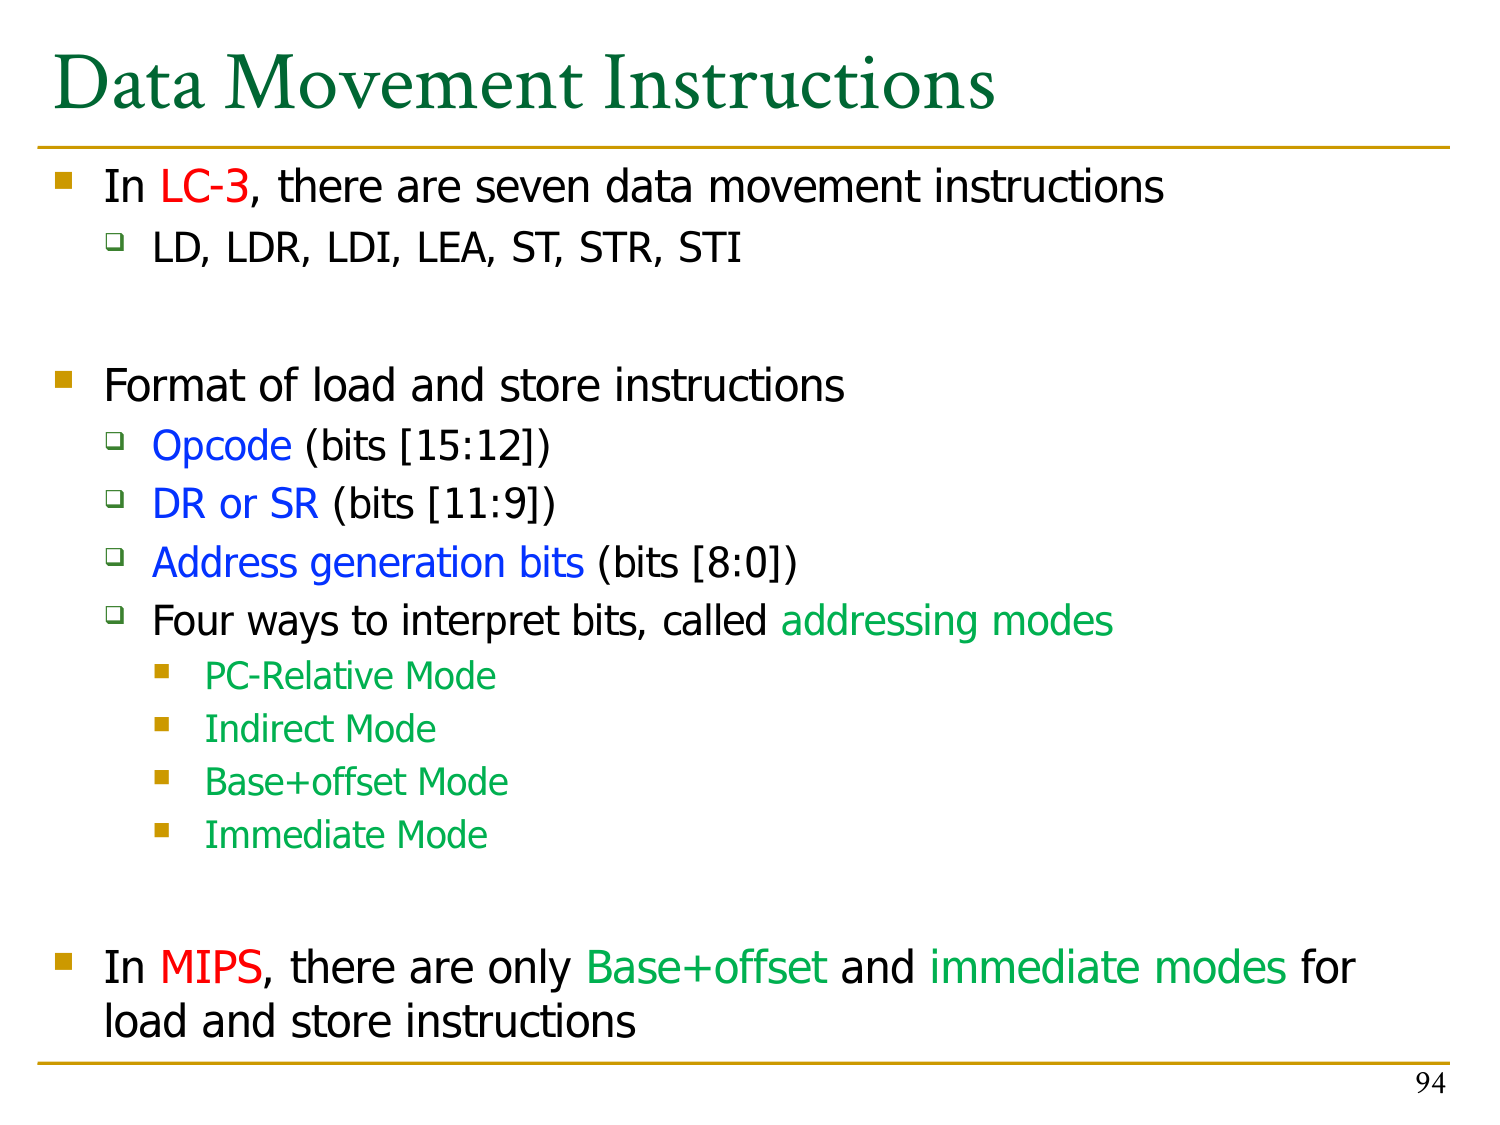

# Data Movement Instructions
In LC-3, there are seven data movement instructions
LD, LDR, LDI, LEA, ST, STR, STI

Format of load and store instructions
Opcode (bits [15:12])
DR or SR (bits [11:9])
Address generation bits (bits [8:0])
Four ways to interpret bits, called addressing modes
PC-Relative Mode
Indirect Mode
Base+offset Mode
Immediate Mode

In MIPS, there are only Base+offset and immediate modes for load and store instructions
94